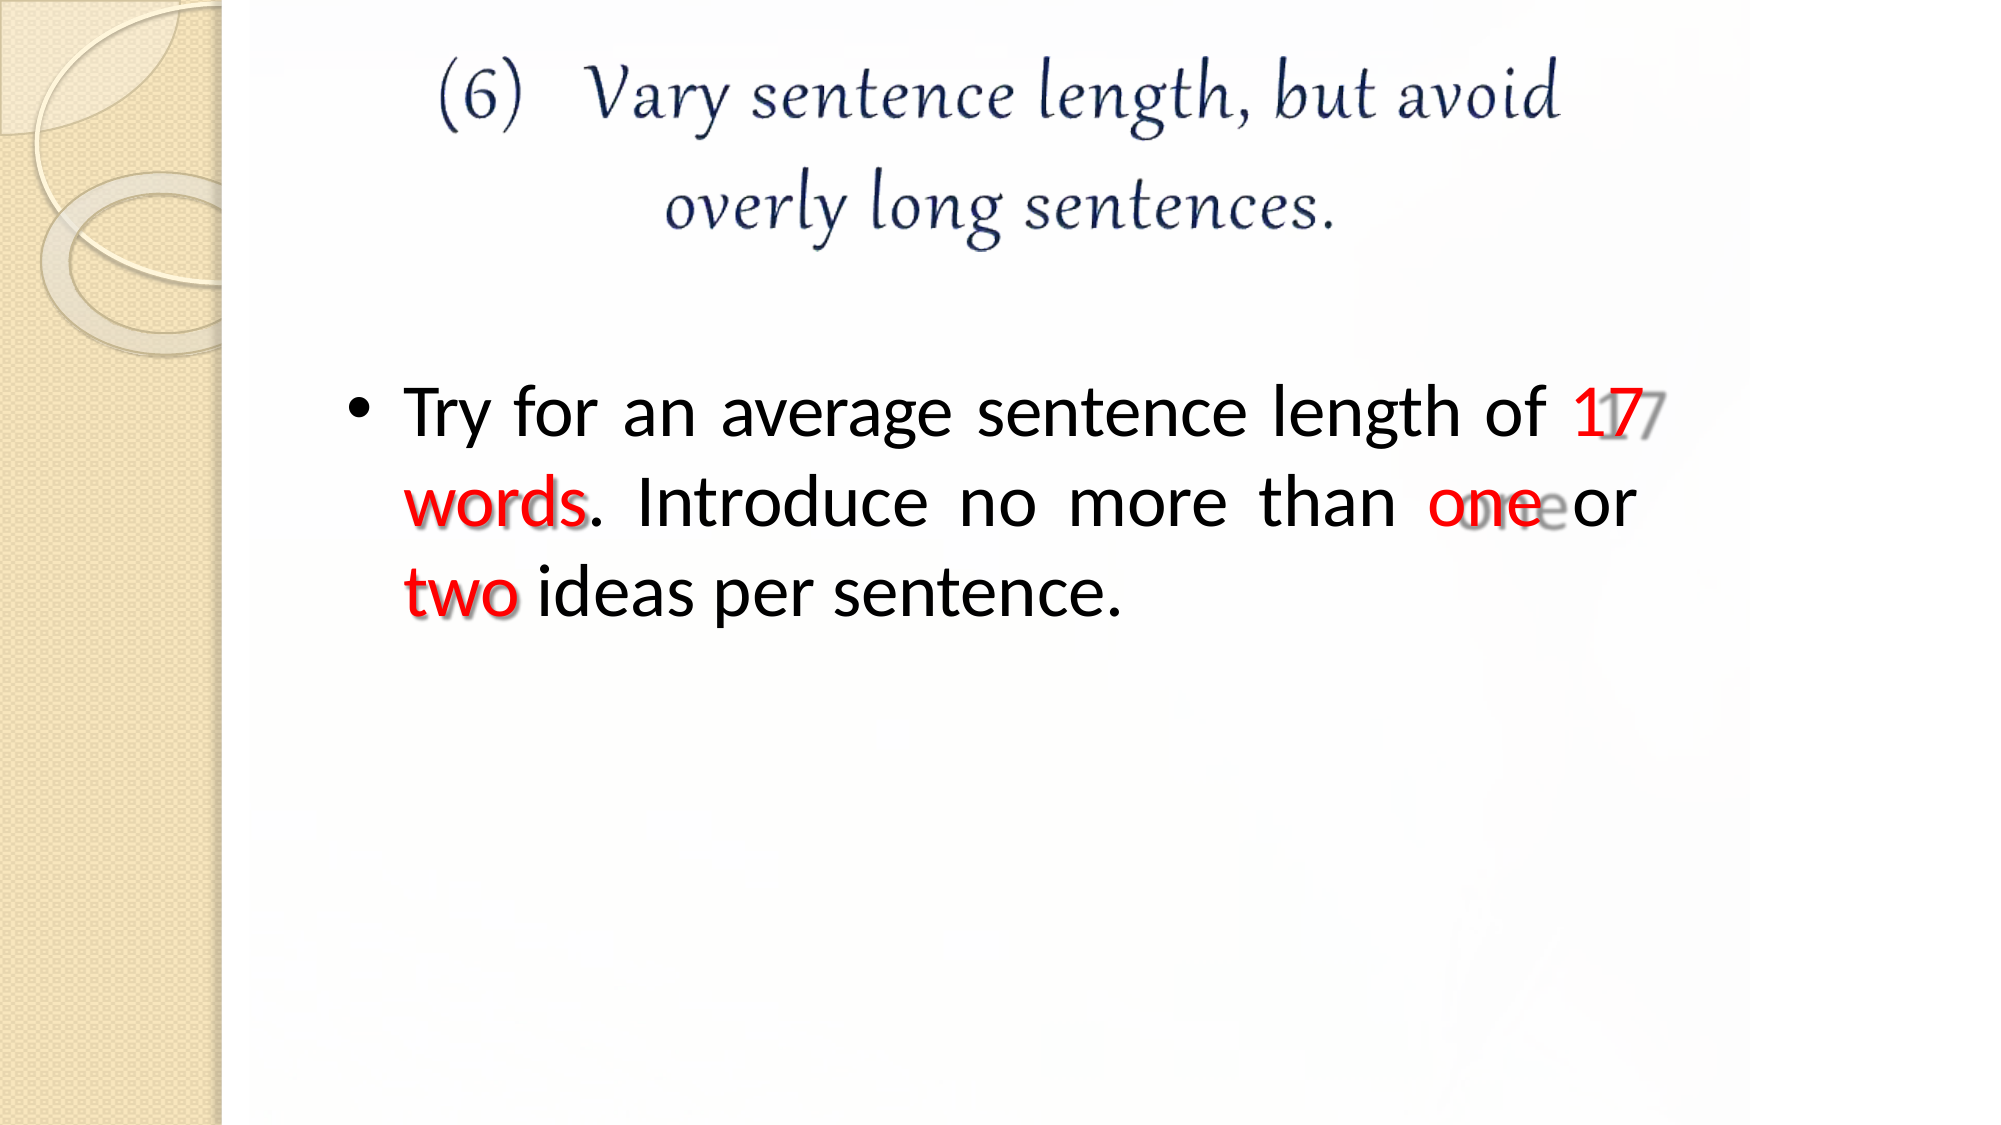

Try for an average sentence length of 17  words. Introduce no more than one or  two ideas per sentence.